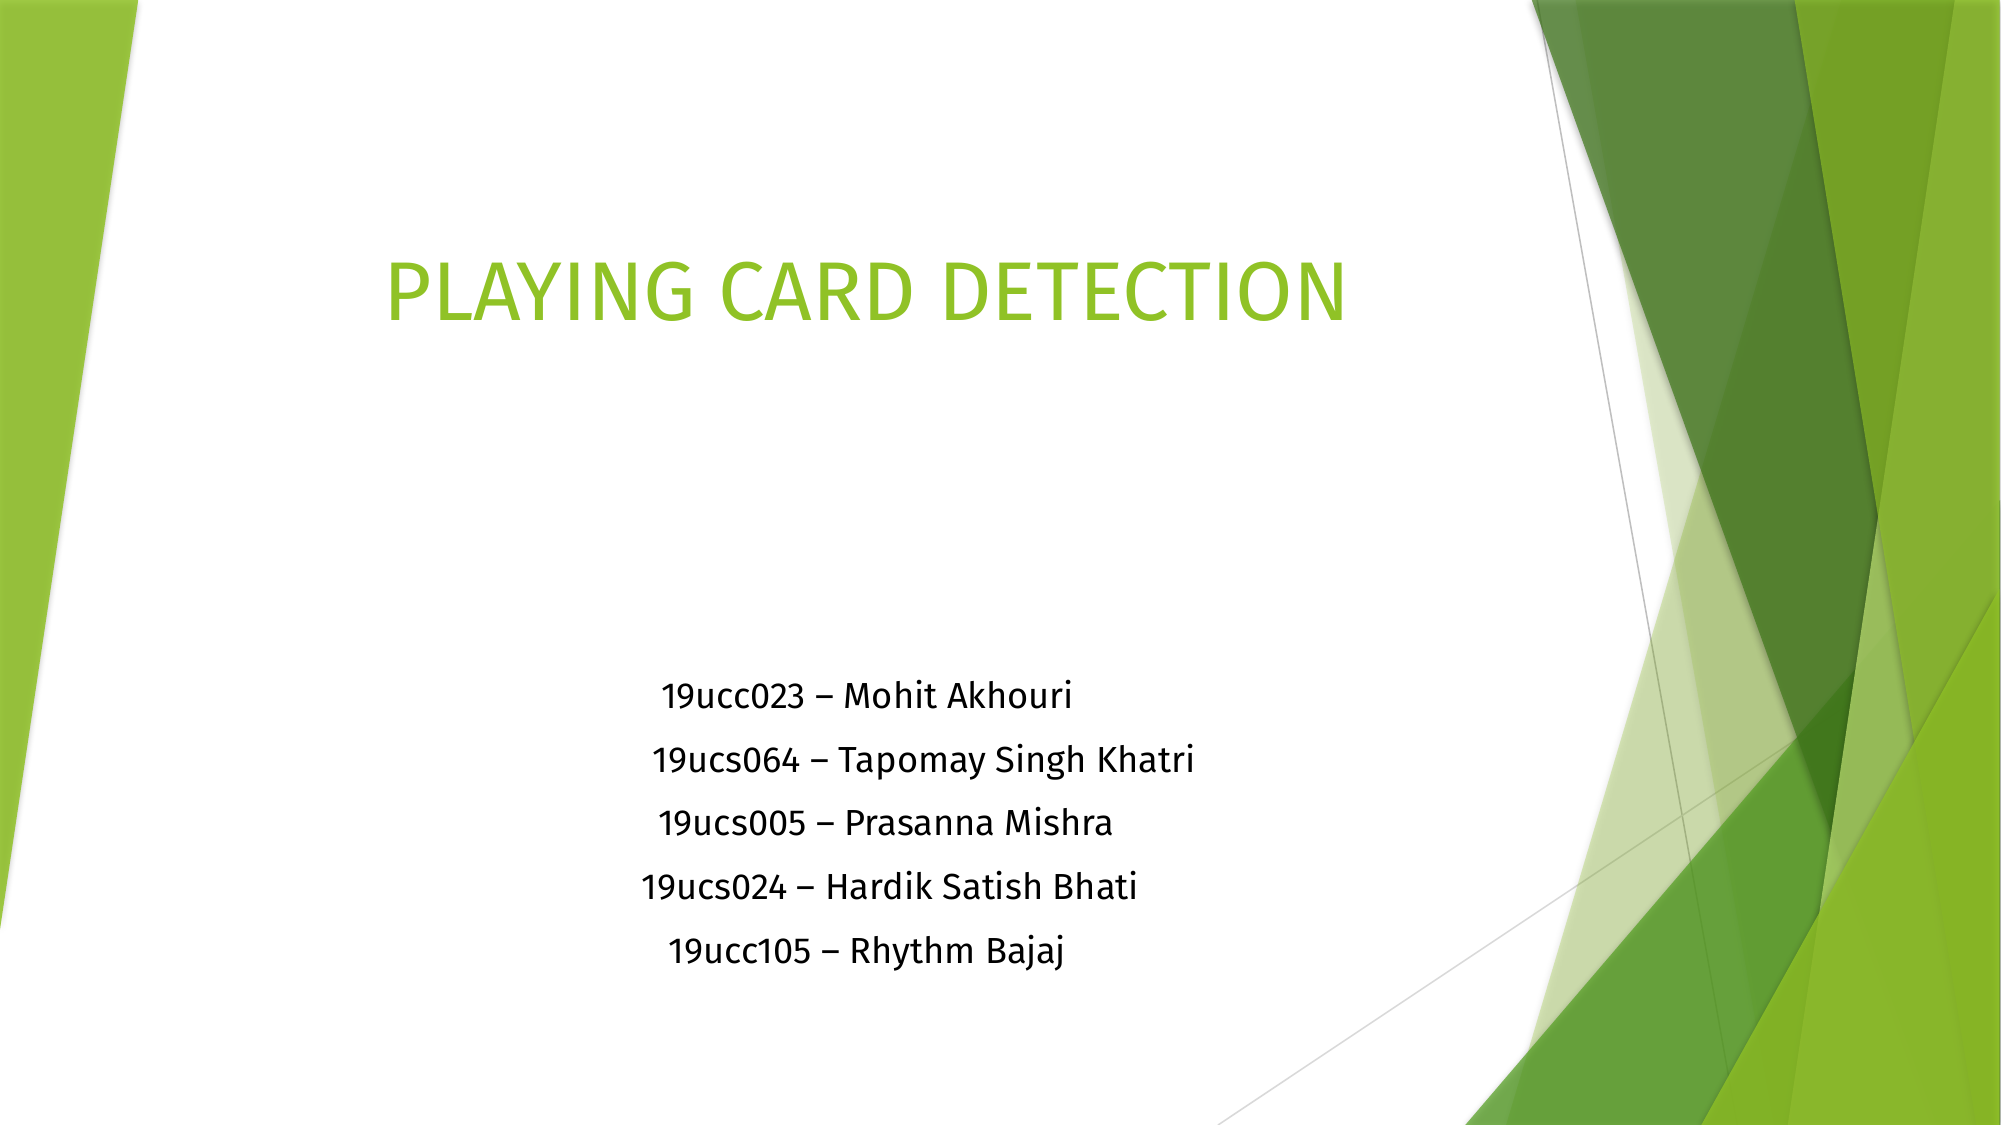

# PLAYING CARD DETECTION
19ucc023 – Mohit Akhouri
            19ucs064 – Tapomay Singh Khatri
    19ucs005 – Prasanna Mishra
               19ucs024 – Hardik Satish Bhati
19ucc105 – Rhythm Bajaj